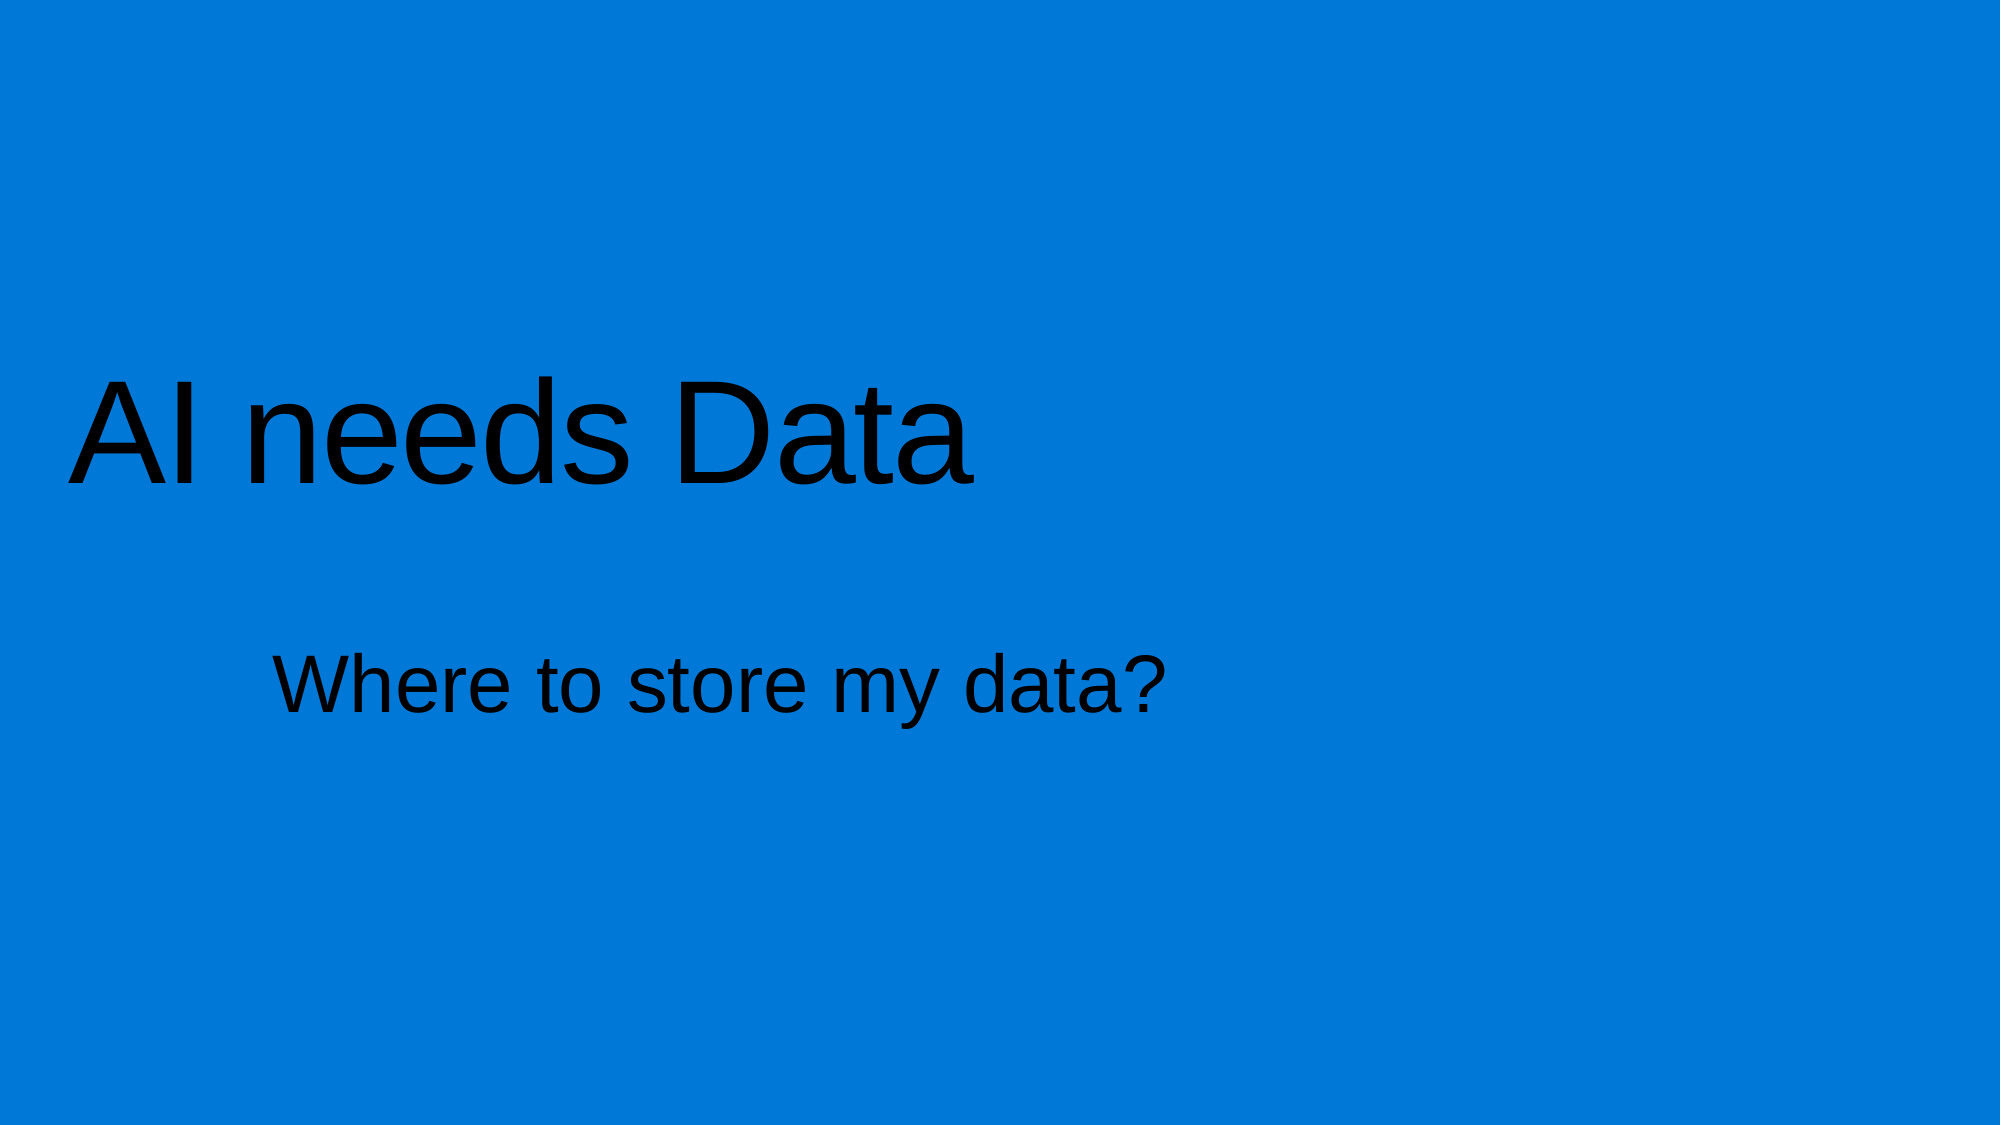

# AI needs Data
Where to store my data?